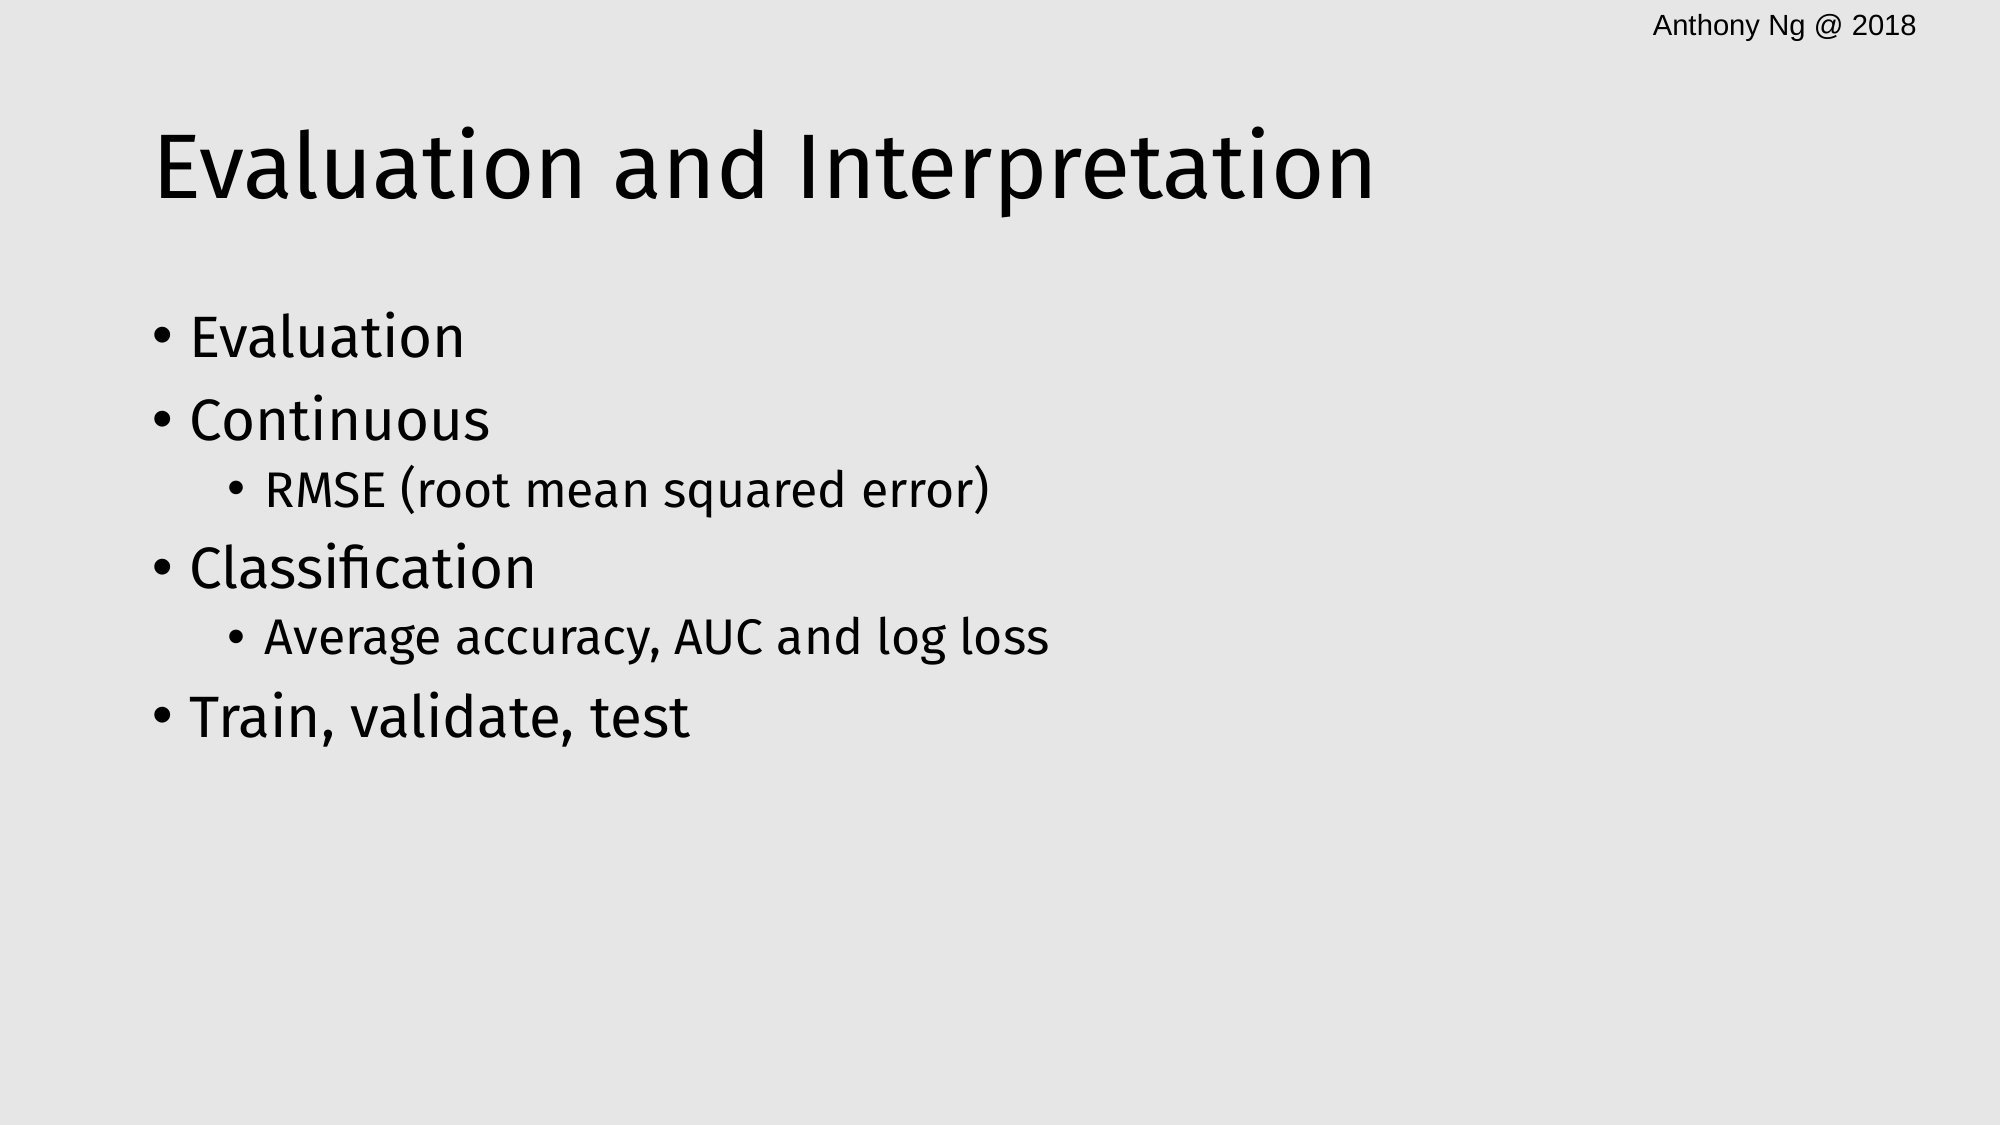

# Evaluation and Interpretation
Evaluation
Continuous
RMSE (root mean squared error)
Classification
Average accuracy, AUC and log loss
Train, validate, test